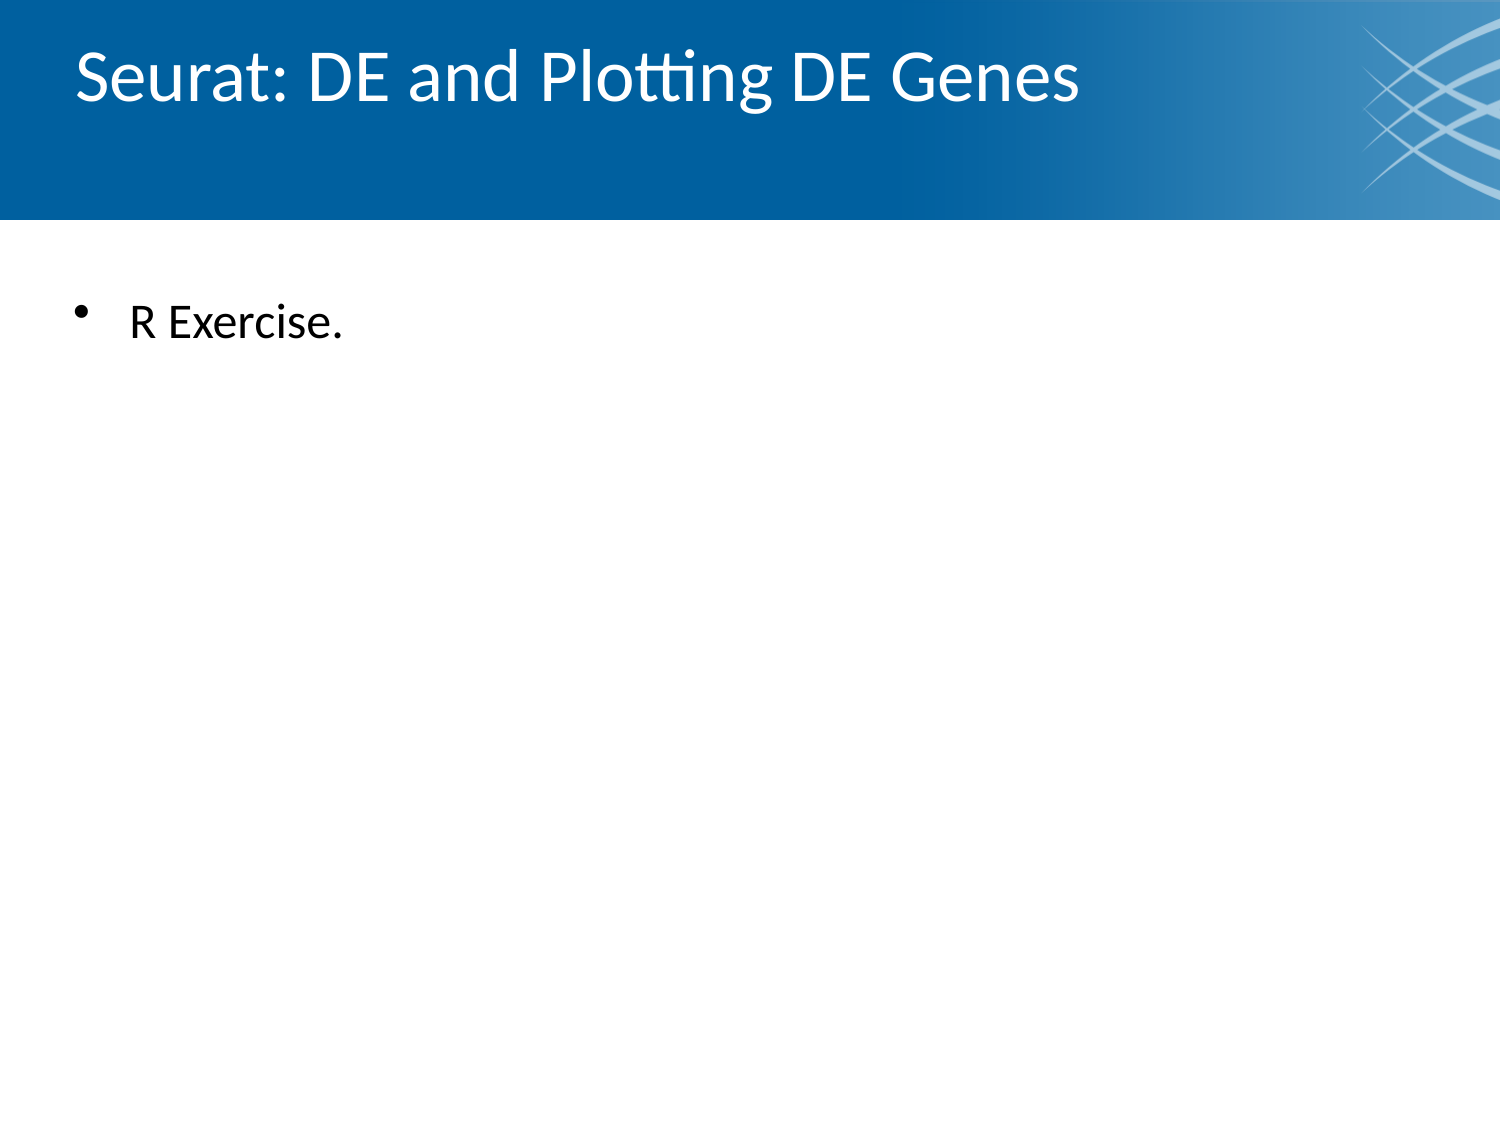

# Seurat: DE and Plotting DE Genes
R Exercise.